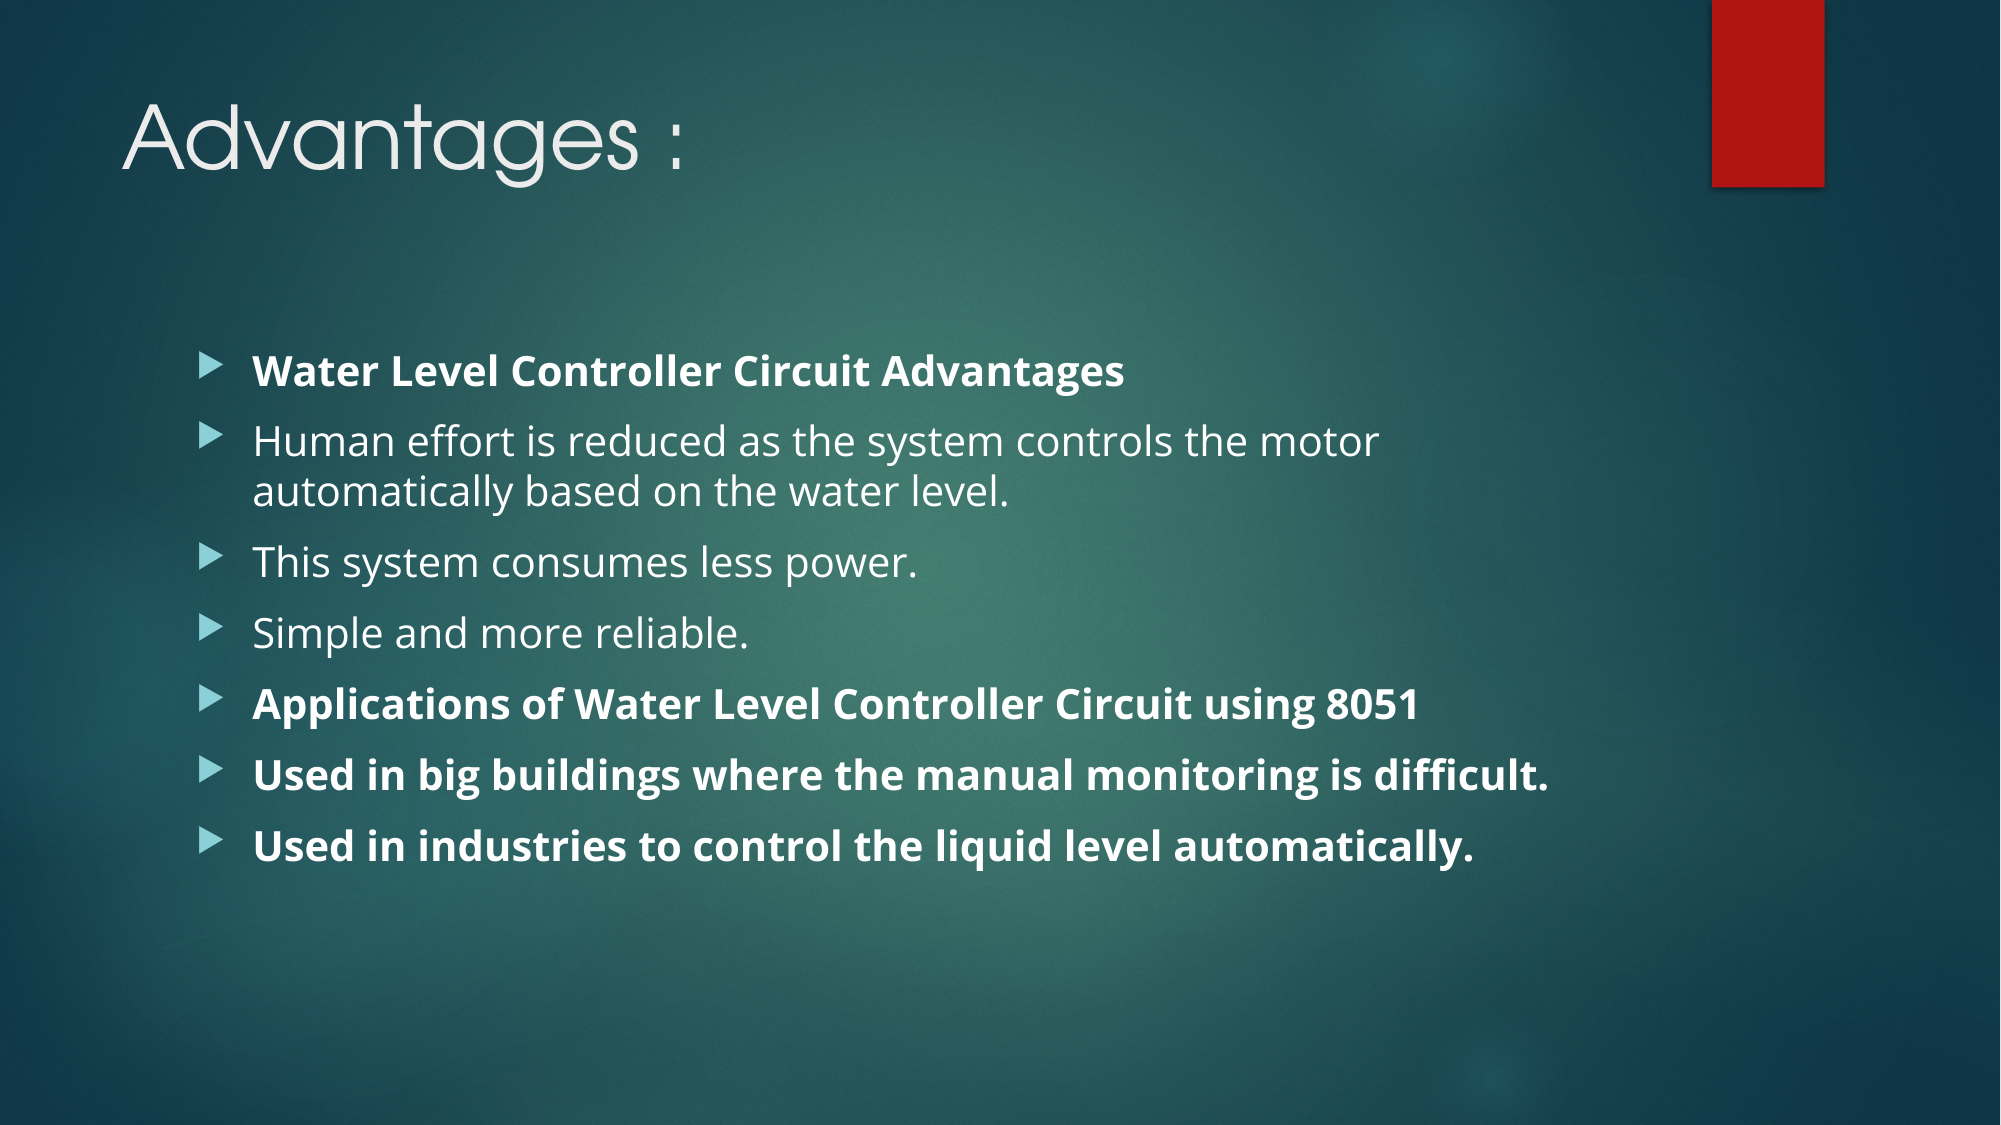

# Advantages :
Water Level Controller Circuit Advantages
Human effort is reduced as the system controls the motor automatically based on the water level.
This system consumes less power.
Simple and more reliable.
Applications of Water Level Controller Circuit using 8051
Used in big buildings where the manual monitoring is difficult.
Used in industries to control the liquid level automatically.